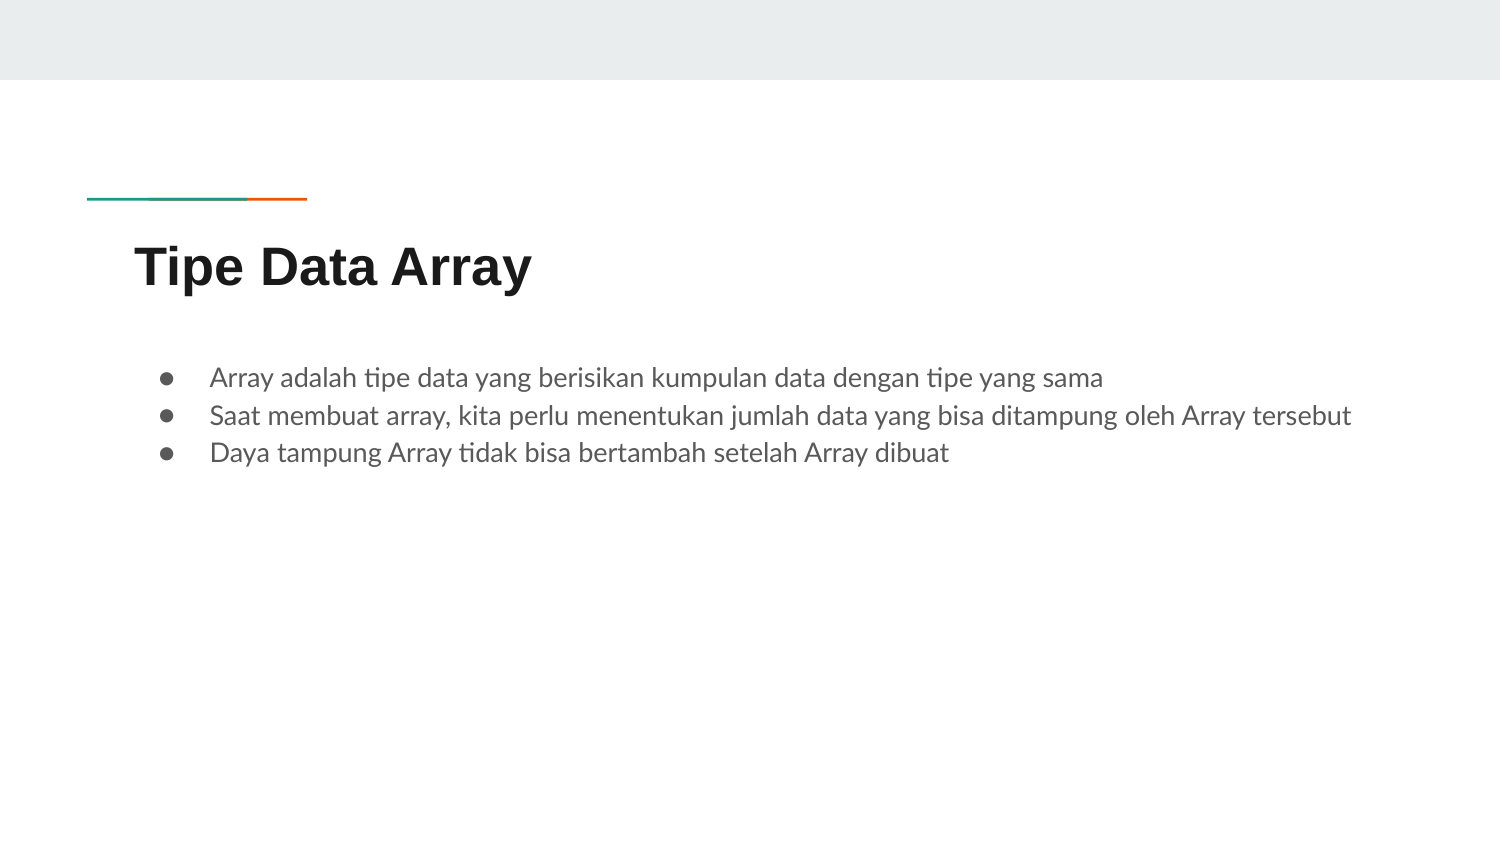

# Tipe Data Array
Array adalah tipe data yang berisikan kumpulan data dengan tipe yang sama
Saat membuat array, kita perlu menentukan jumlah data yang bisa ditampung oleh Array tersebut
Daya tampung Array tidak bisa bertambah setelah Array dibuat